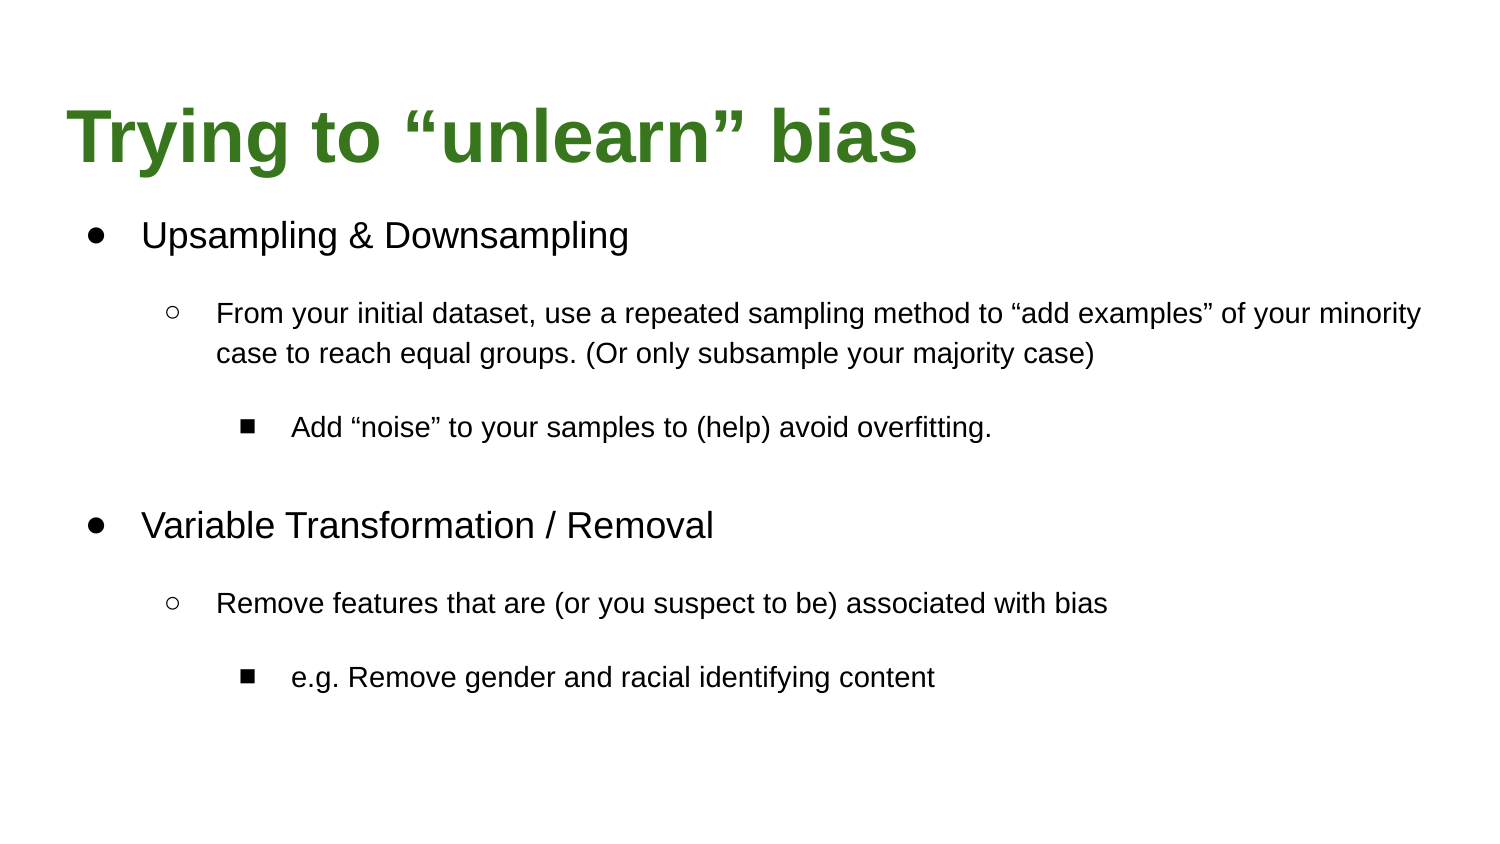

# Trying to “unlearn” bias
Upsampling & Downsampling
From your initial dataset, use a repeated sampling method to “add examples” of your minority case to reach equal groups. (Or only subsample your majority case)
Add “noise” to your samples to (help) avoid overfitting.

Variable Transformation / Removal
Remove features that are (or you suspect to be) associated with bias
e.g. Remove gender and racial identifying content